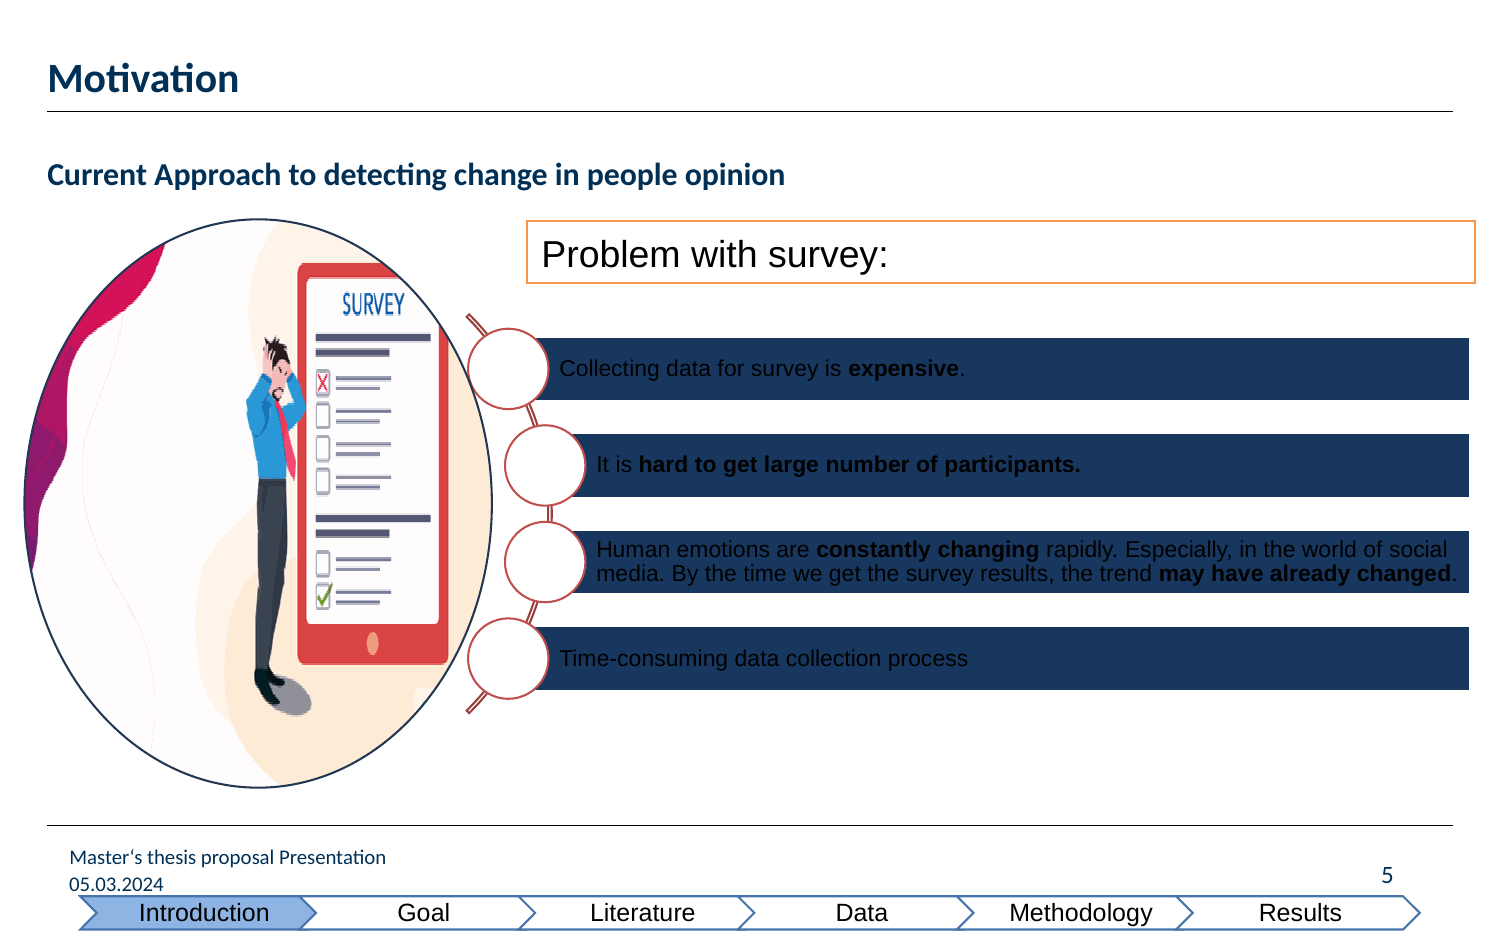

# Motivation
Current Approach to detecting change in people opinion

Problem with survey:
Collecting data for survey is expensive.
It is hard to get large number of participants.
Human emotions are constantly changing rapidly. Especially, in the world of social media. By the time we get the survey results, the trend may have already changed.
Time-consuming data collection process

Introduction
Goal
Literature
Data
Methodology
Results